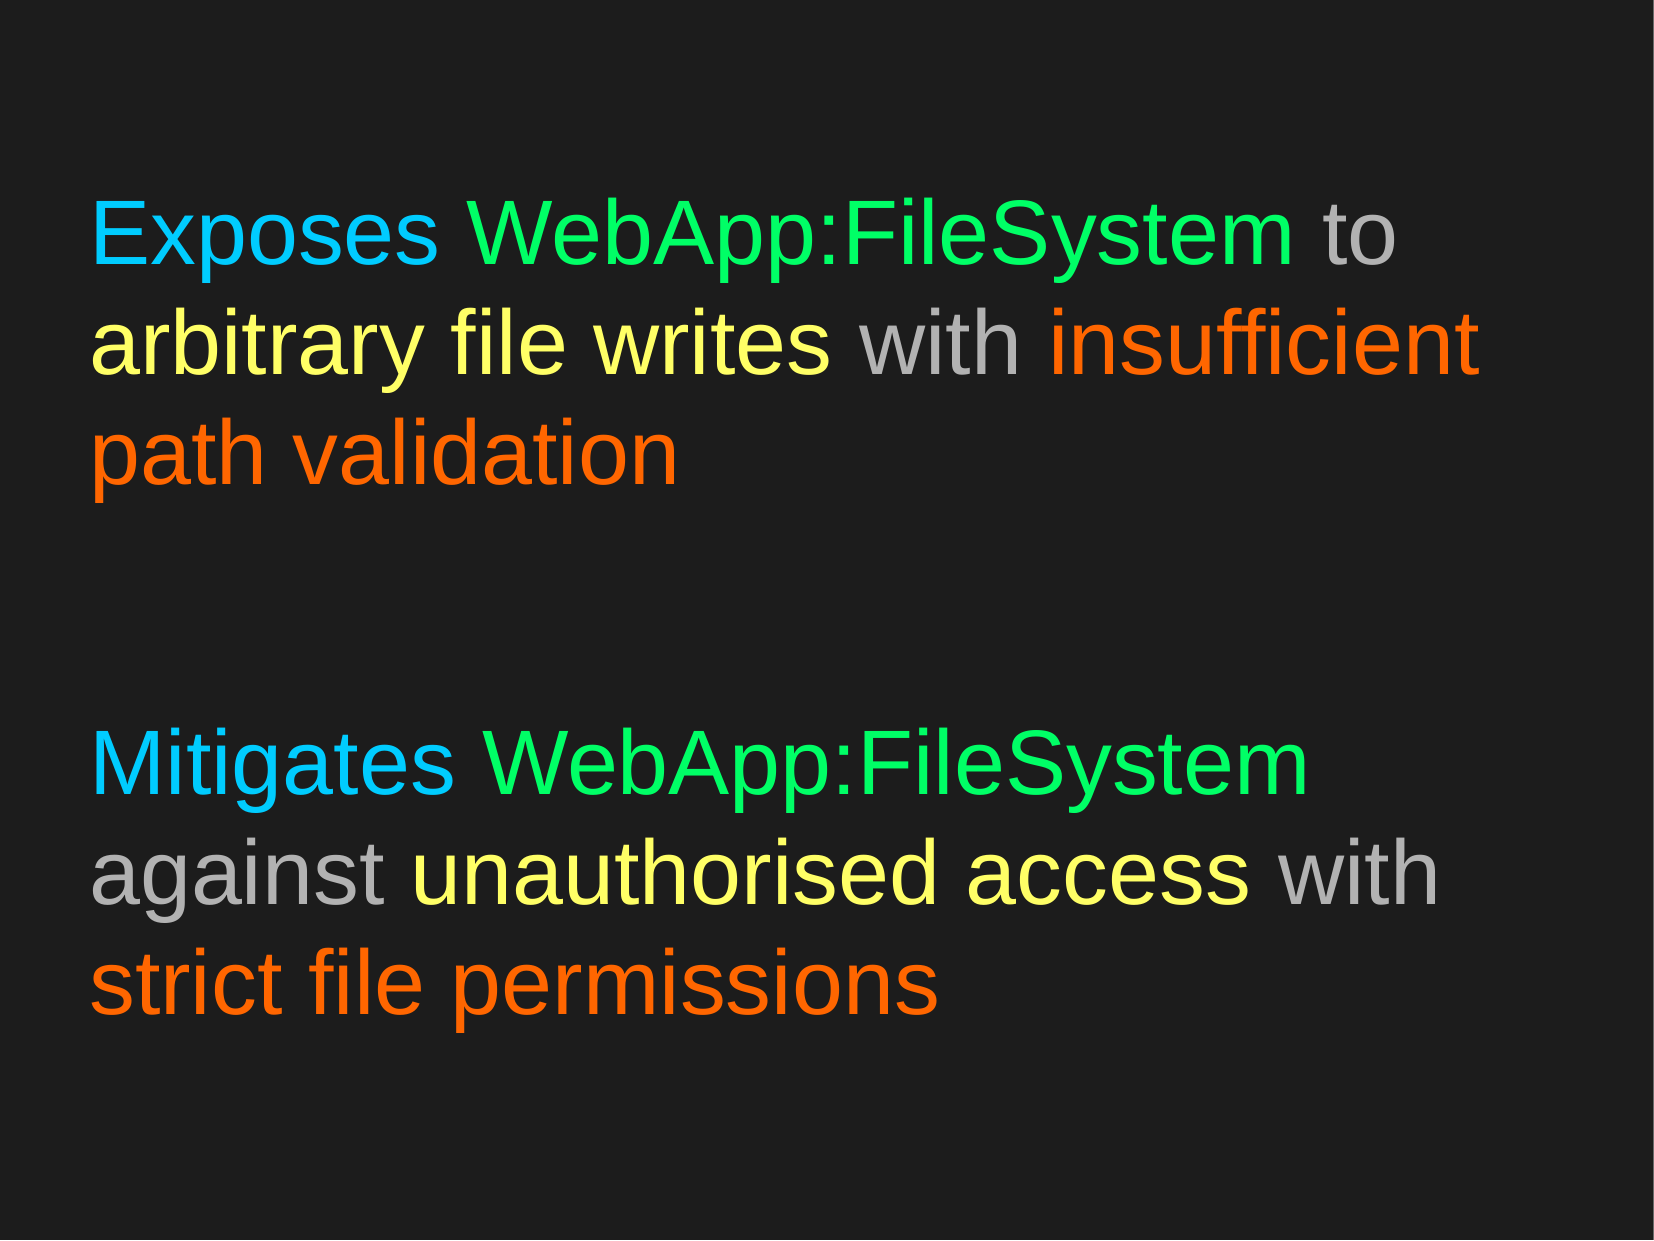

Exposes WebApp:FileSystem to arbitrary file writes with insufficient path validation

Mitigates WebApp:FileSystem against unauthorised access with strict file permissions